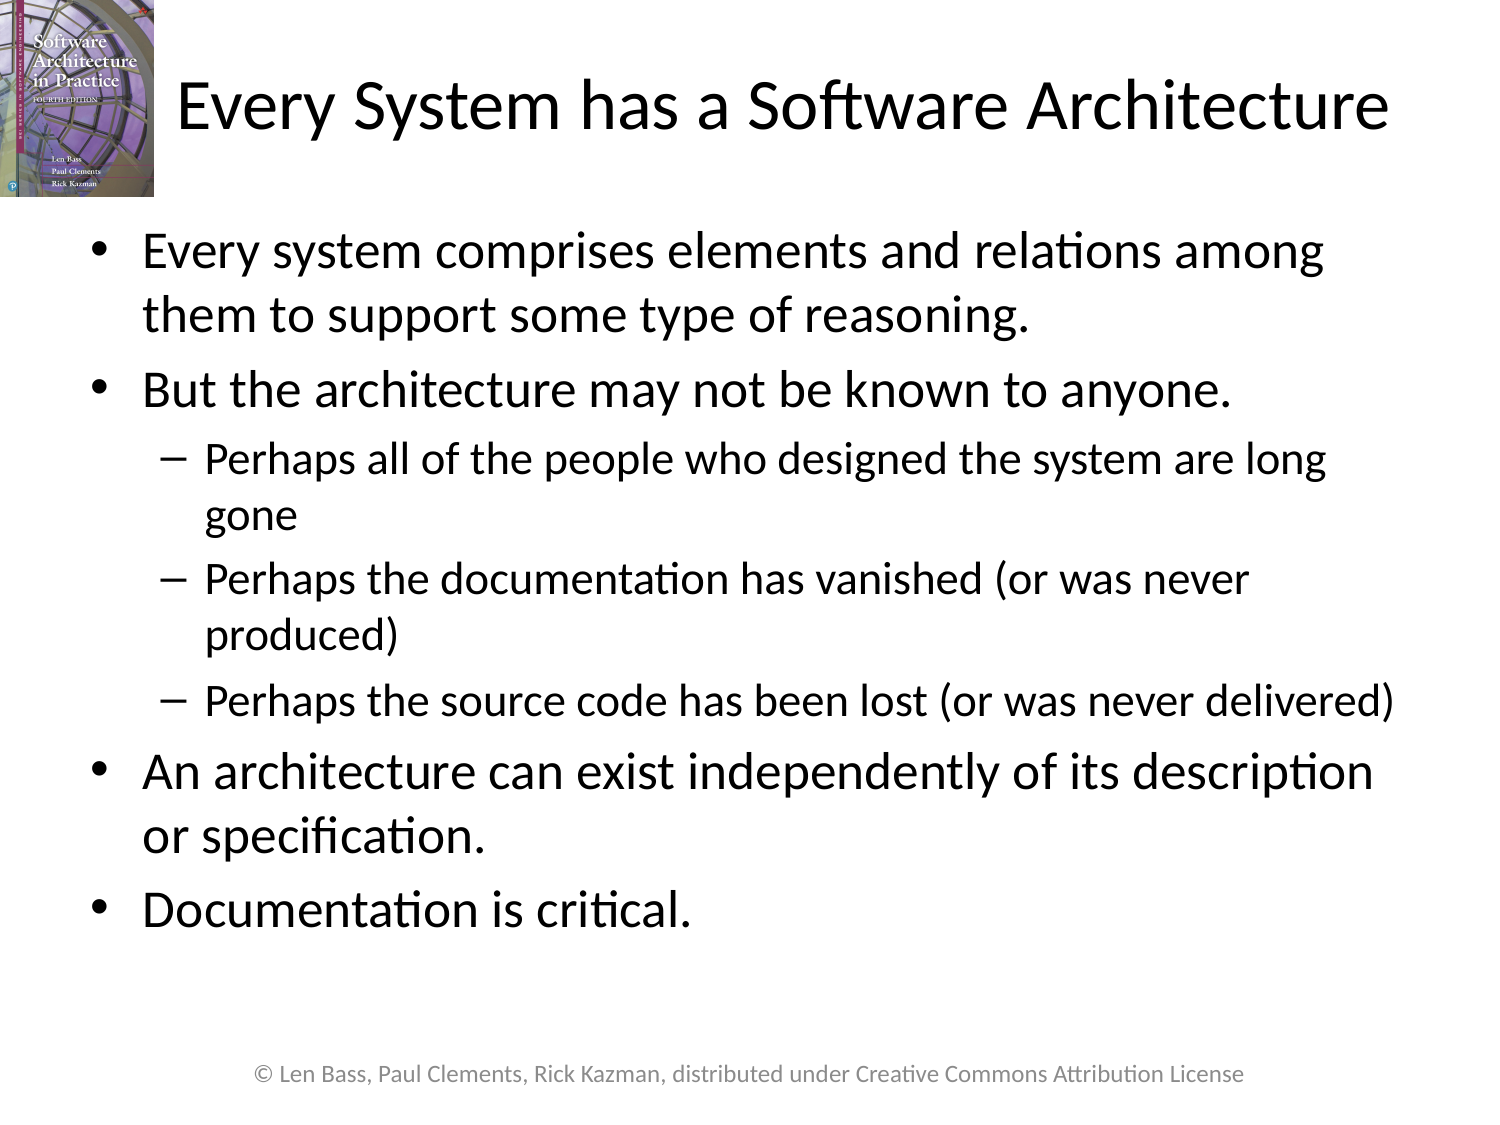

# Every System has a Software Architecture
Every system comprises elements and relations among them to support some type of reasoning.
But the architecture may not be known to anyone.
Perhaps all of the people who designed the system are long gone
Perhaps the documentation has vanished (or was never produced)
Perhaps the source code has been lost (or was never delivered)
An architecture can exist independently of its description or specification.
Documentation is critical.
© Len Bass, Paul Clements, Rick Kazman, distributed under Creative Commons Attribution License